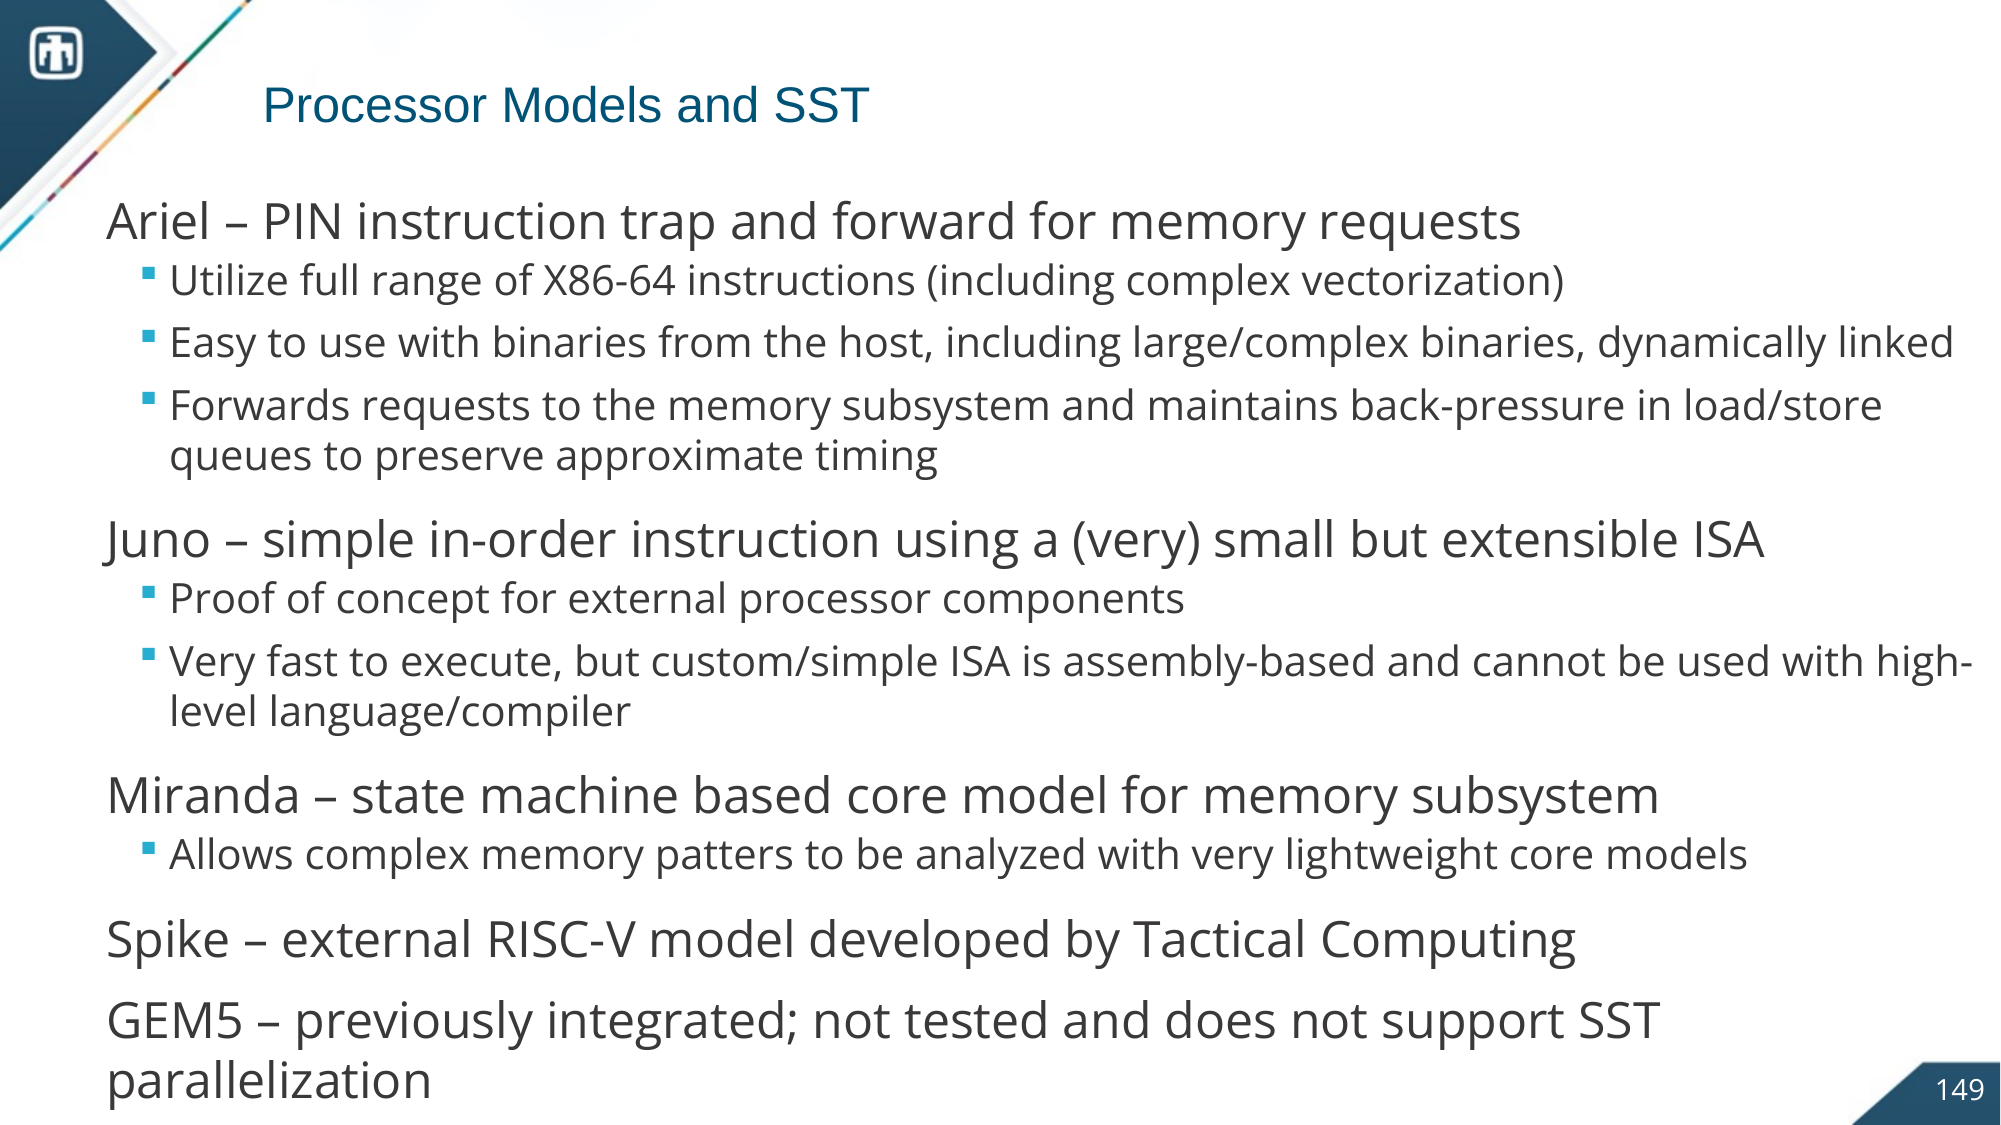

# Processor Models and SST
Ariel – PIN instruction trap and forward for memory requests
Utilize full range of X86-64 instructions (including complex vectorization)
Easy to use with binaries from the host, including large/complex binaries, dynamically linked
Forwards requests to the memory subsystem and maintains back-pressure in load/store queues to preserve approximate timing
Juno – simple in-order instruction using a (very) small but extensible ISA
Proof of concept for external processor components
Very fast to execute, but custom/simple ISA is assembly-based and cannot be used with high-level language/compiler
Miranda – state machine based core model for memory subsystem
Allows complex memory patters to be analyzed with very lightweight core models
Spike – external RISC-V model developed by Tactical Computing
GEM5 – previously integrated; not tested and does not support SST parallelization

149